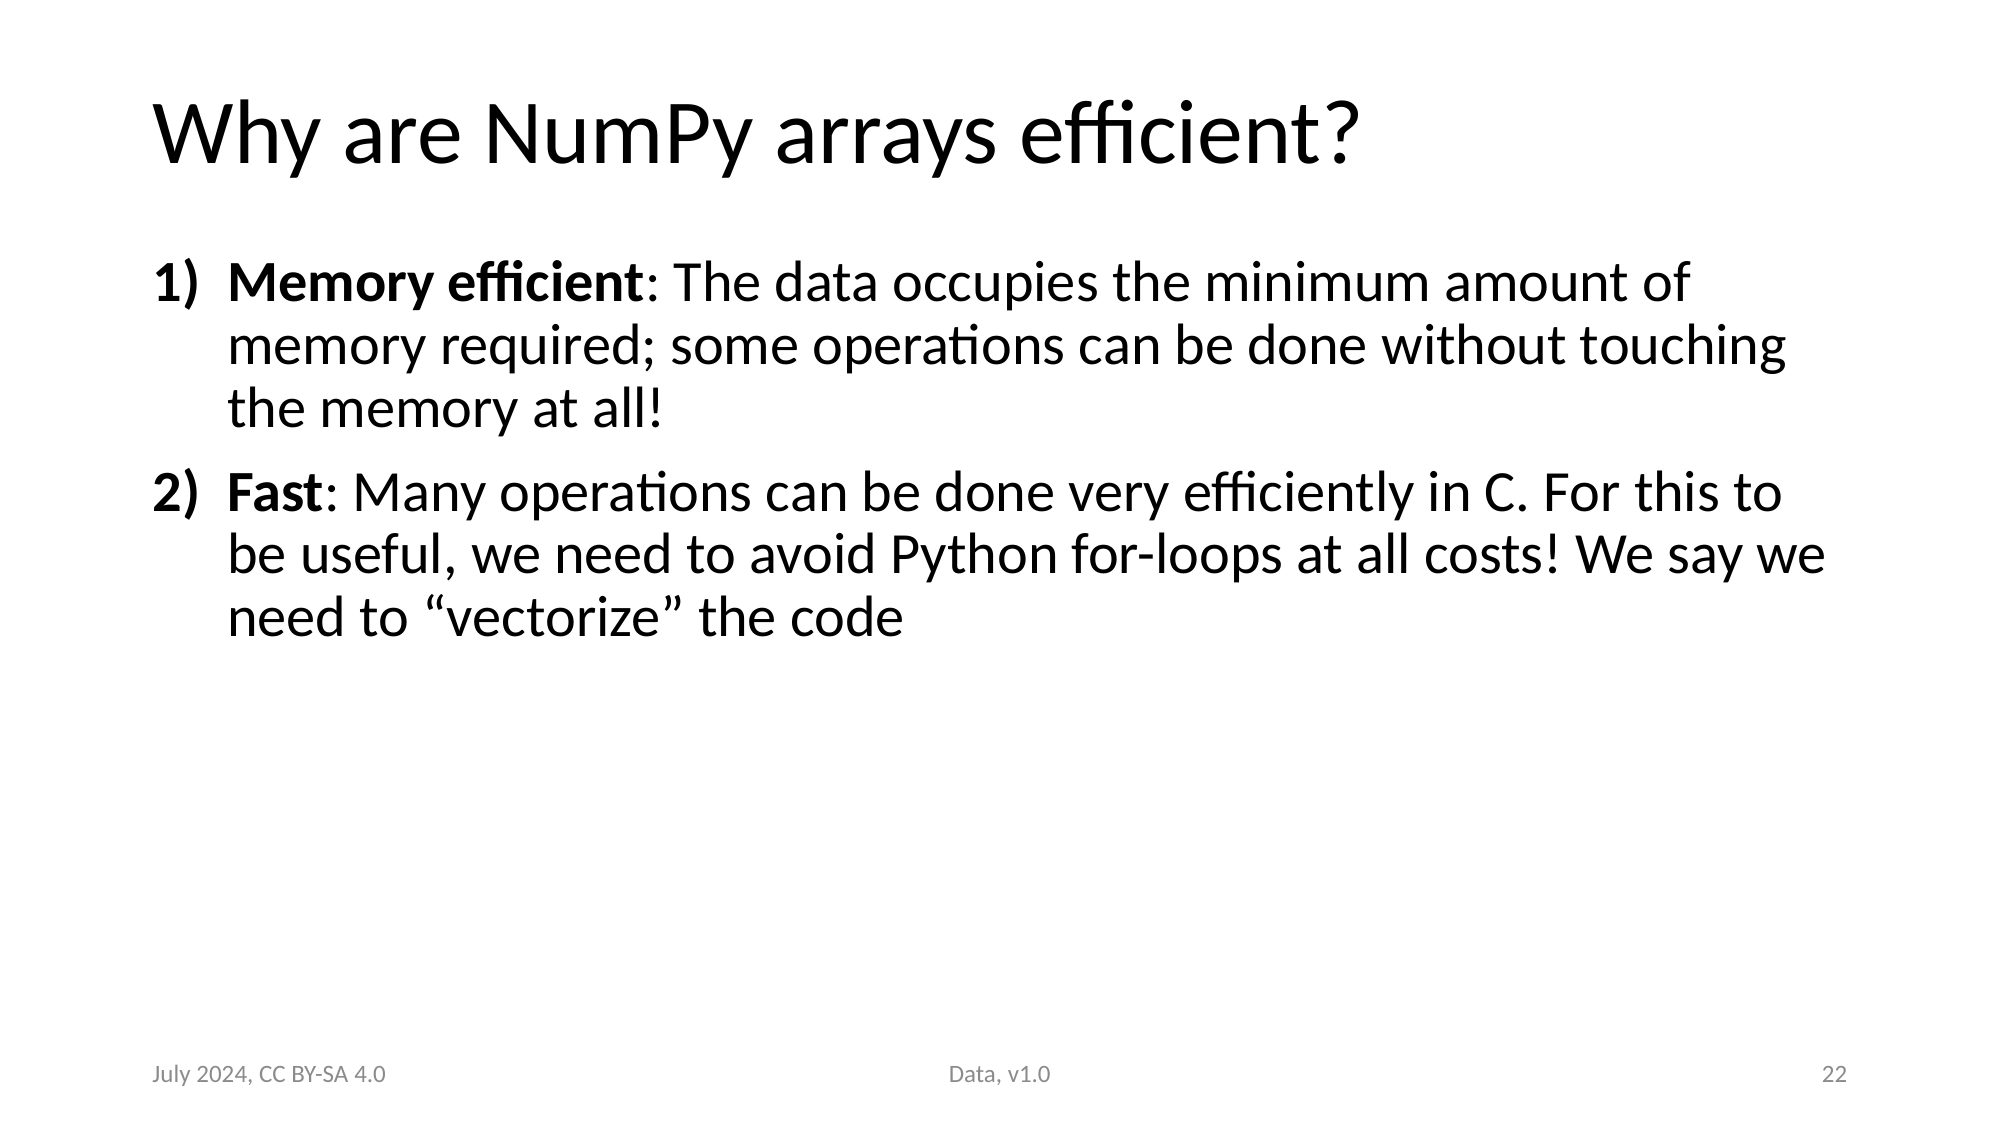

# Why are NumPy arrays efficient?
Memory efficient: The data occupies the minimum amount of memory required; some operations can be done without touching the memory at all!
Fast: Many operations can be done very efficiently in C. For this to be useful, we need to avoid Python for-loops at all costs! We say we need to “vectorize” the code
July 2024, CC BY-SA 4.0
Data, v1.0
22